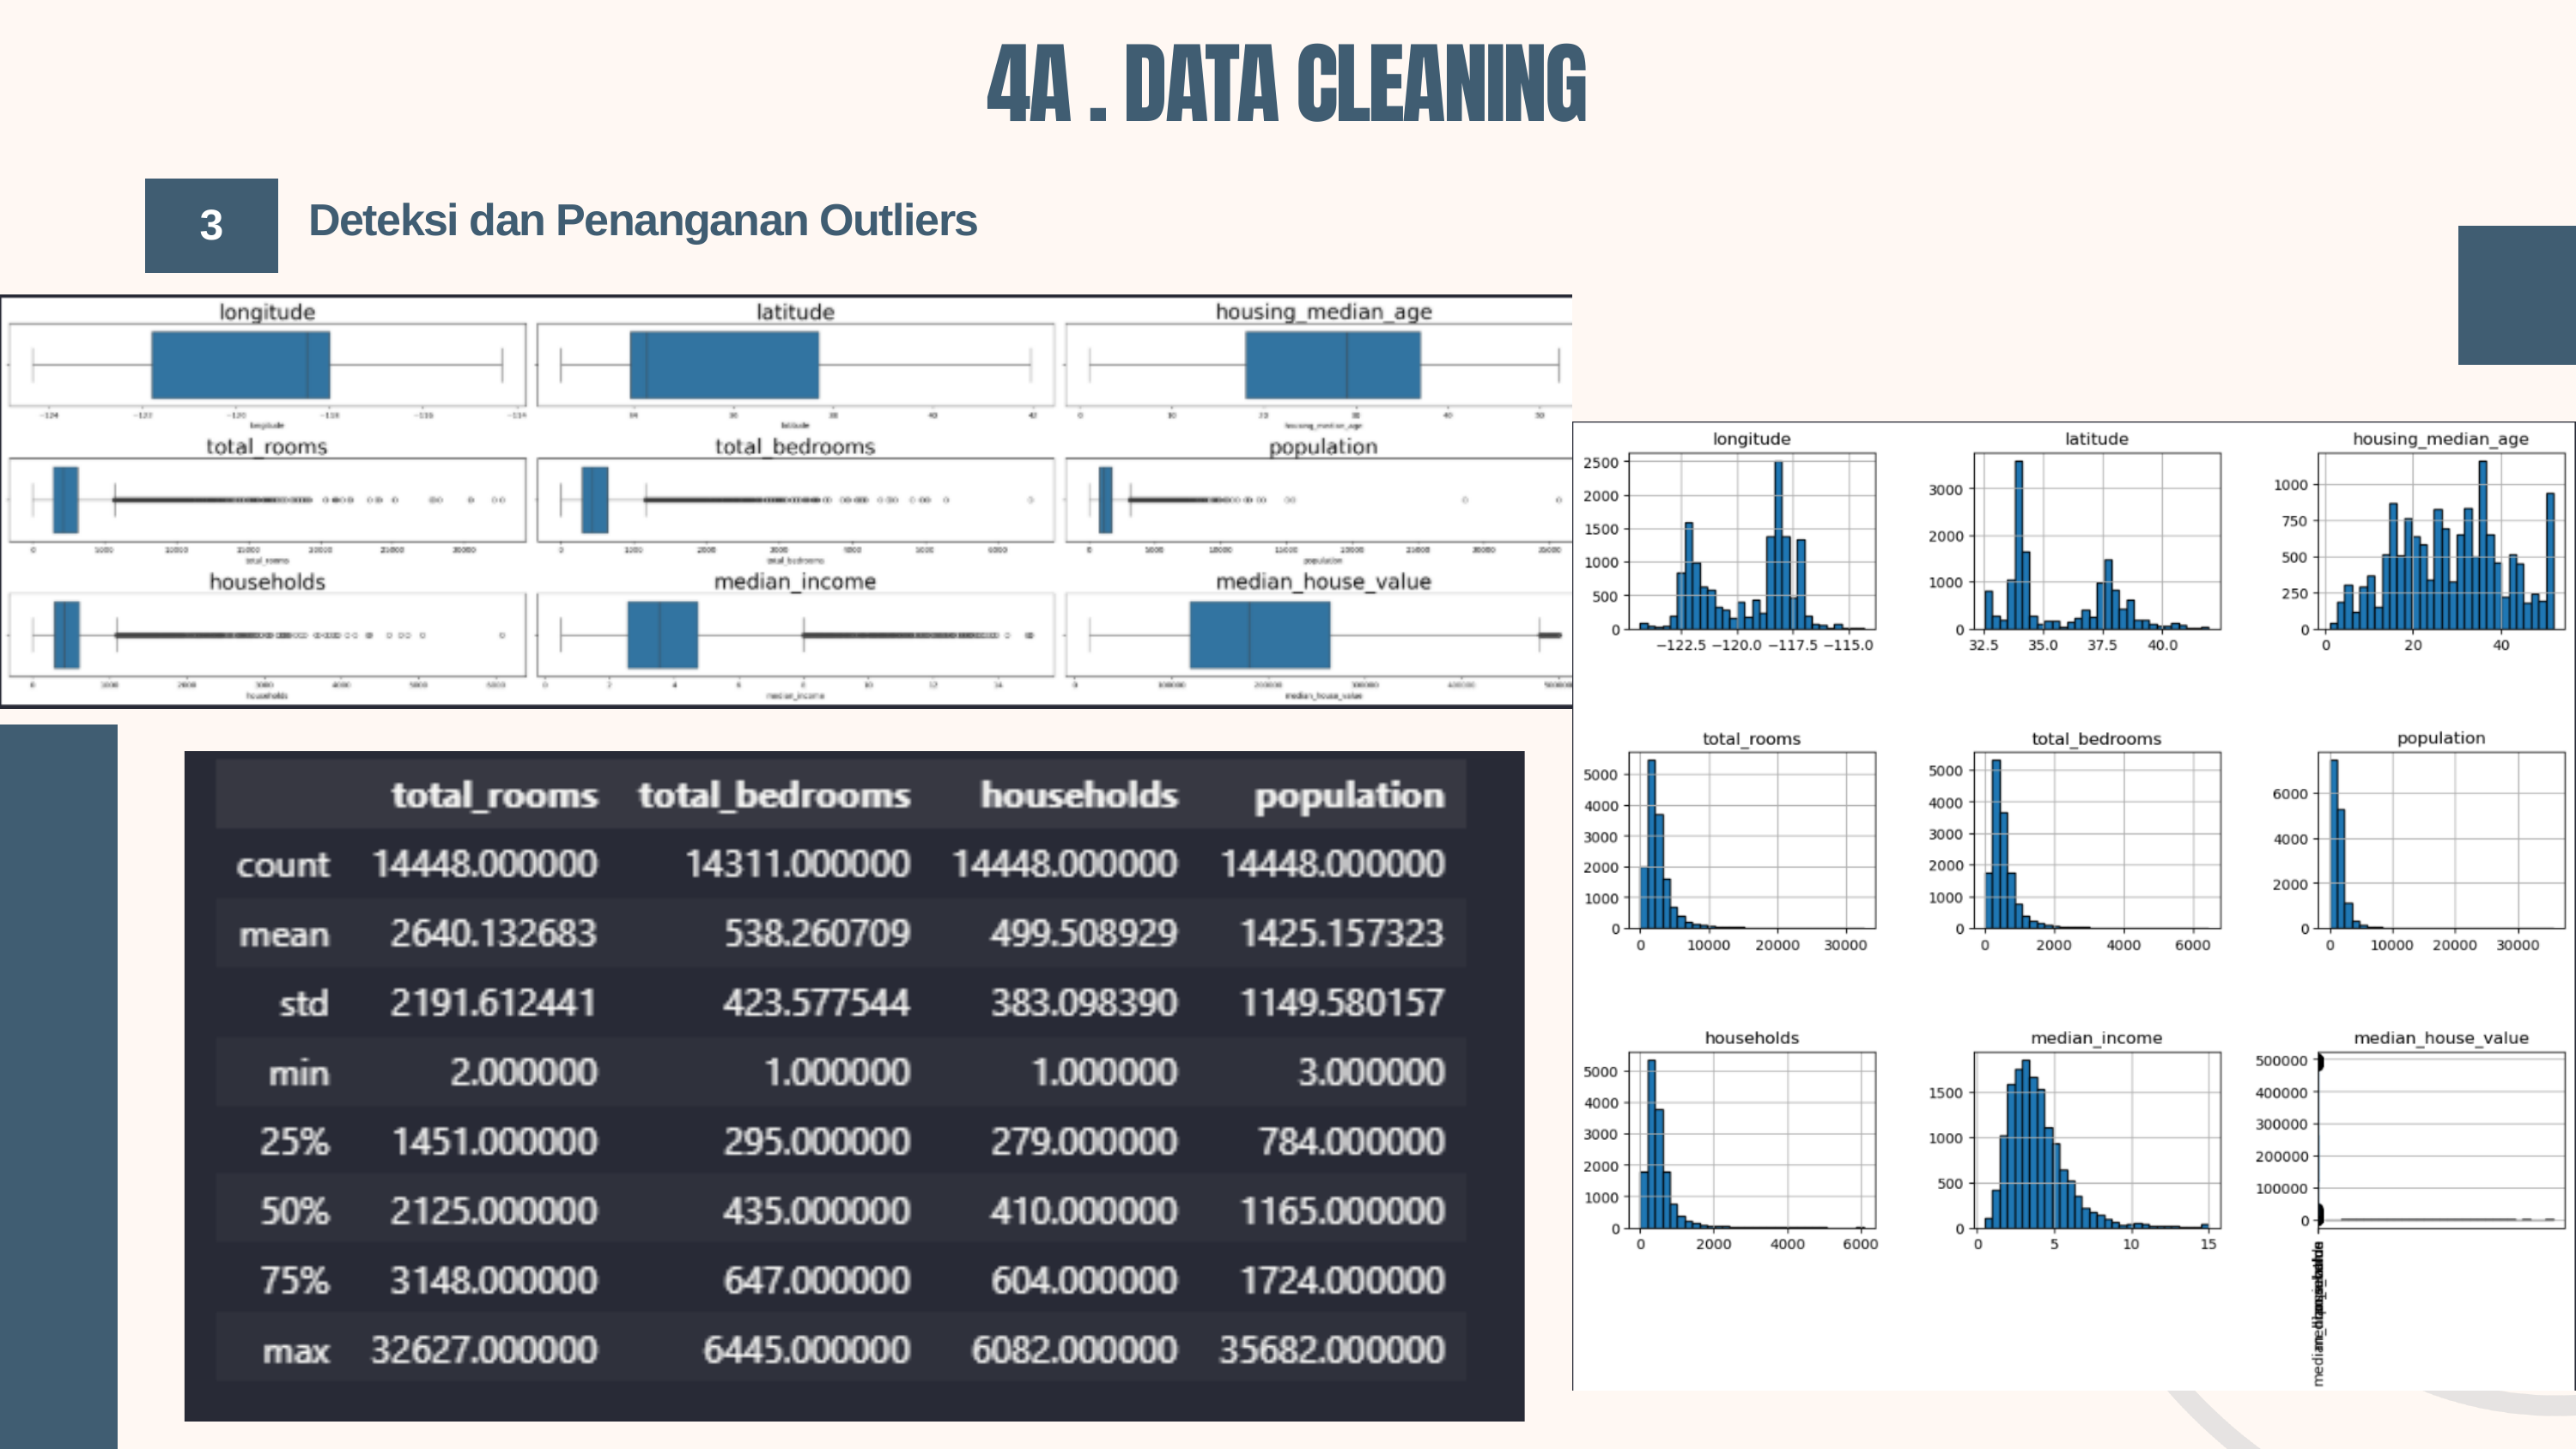

4A . DATA CLEANING

3
Deteksi dan Penanganan Outliers